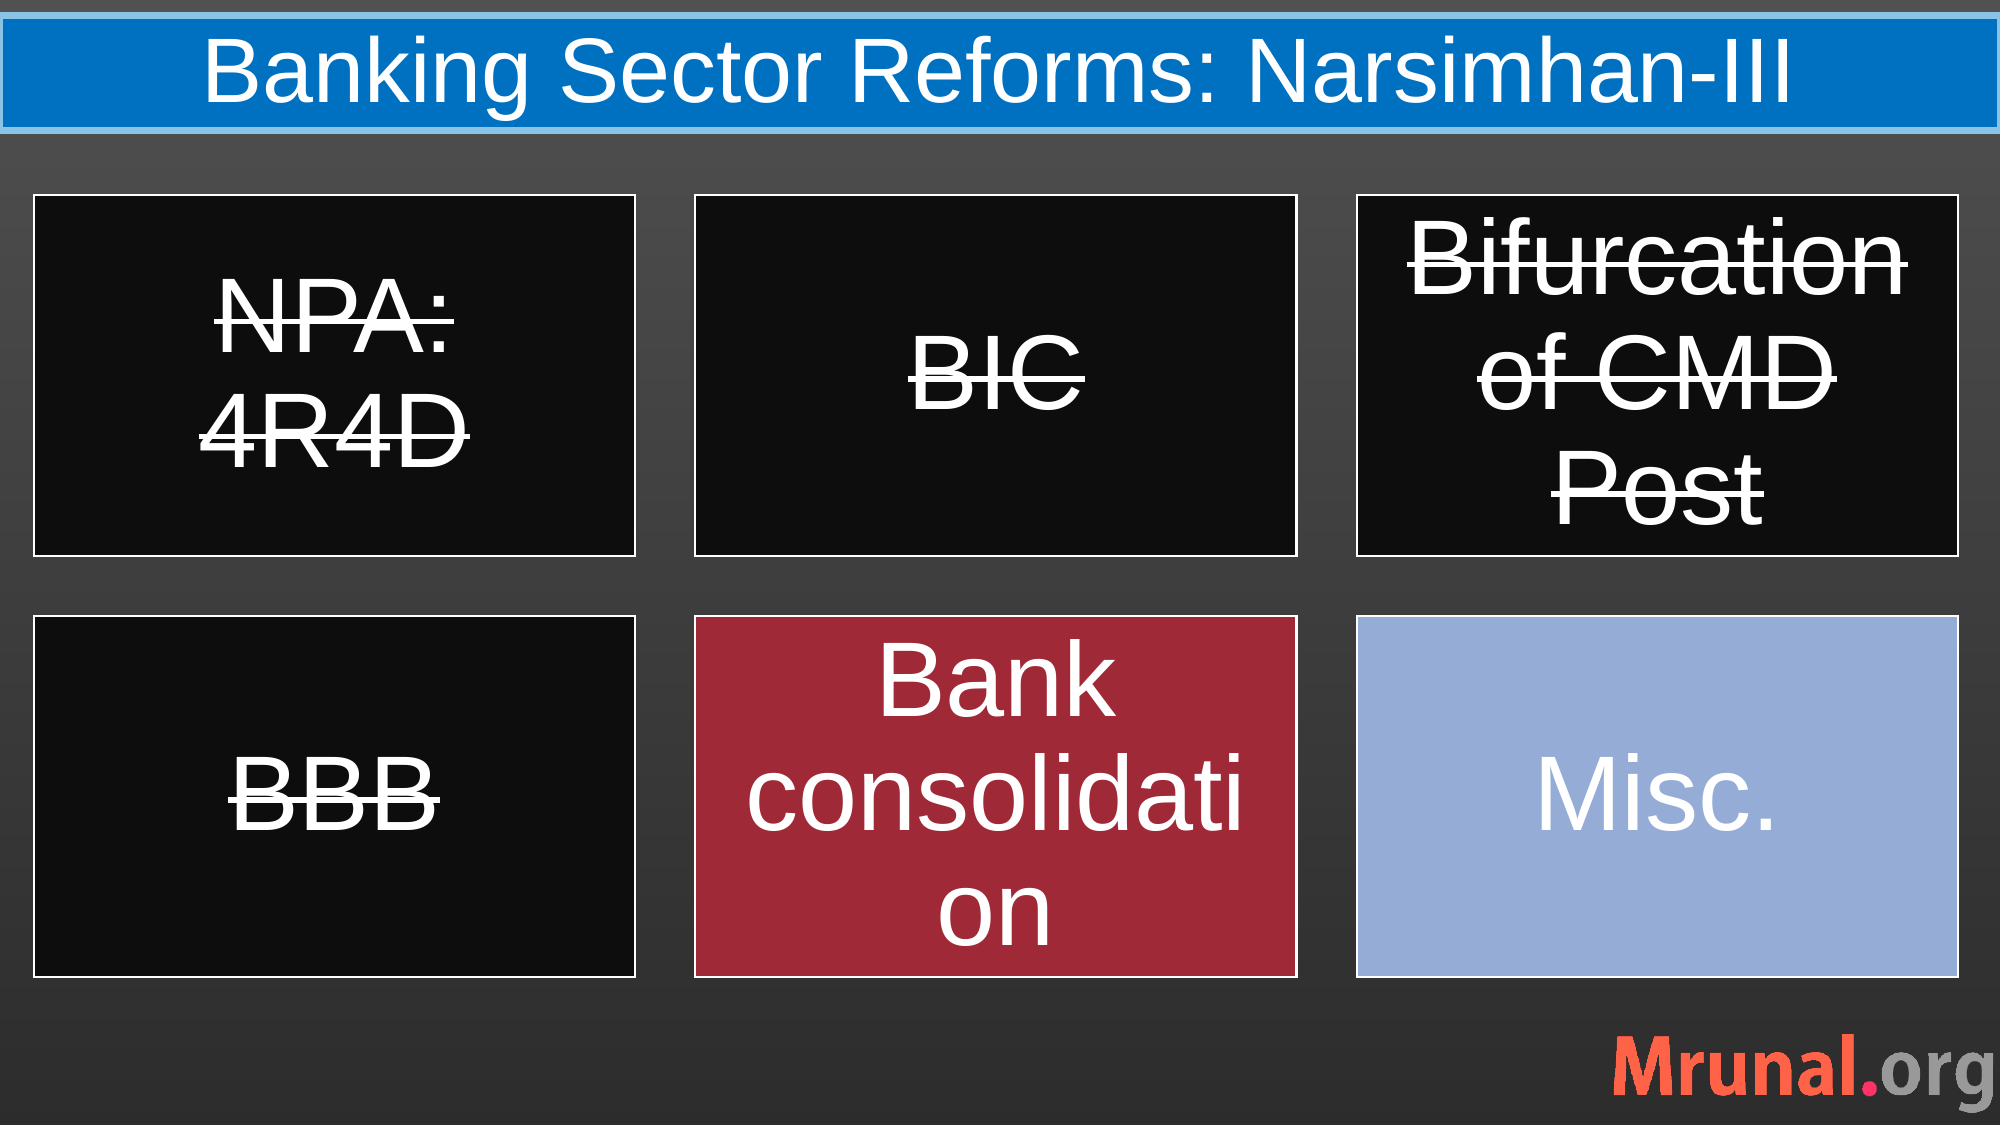

# Banking Sector Reforms: Narsimhan-III
NPA: 4R4D
BIC
Bifurcation of CMD Post
BBB
Bank consolidation
Misc.